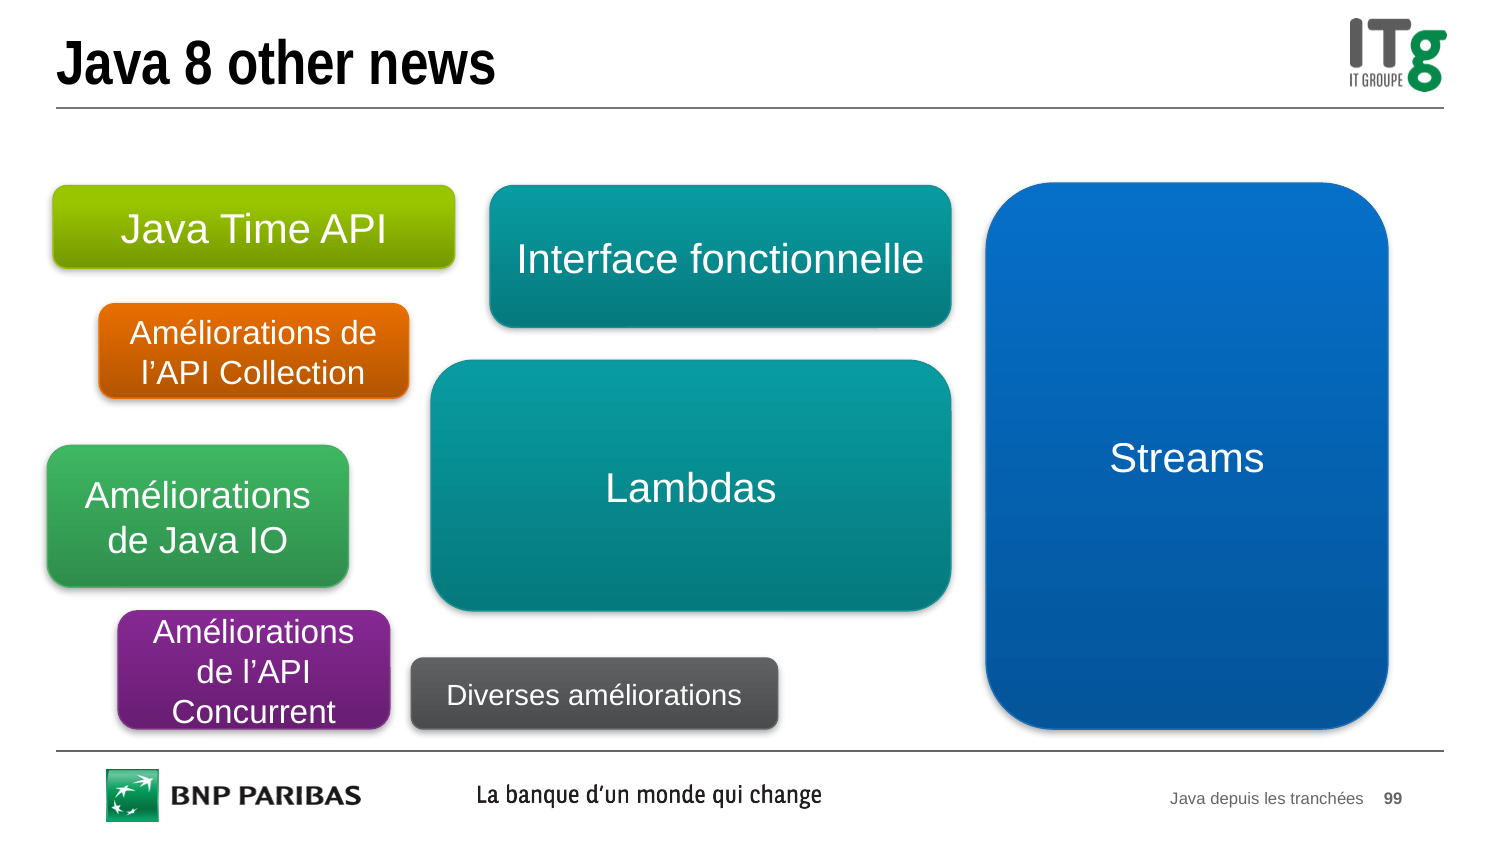

# Java 8 other news
Streams
Java Time API
Interface fonctionnelle
Améliorations de l’API Collection
Lambdas
Améliorations de Java IO
Améliorations de l’API Concurrent
Diverses améliorations
Java depuis les tranchées
99